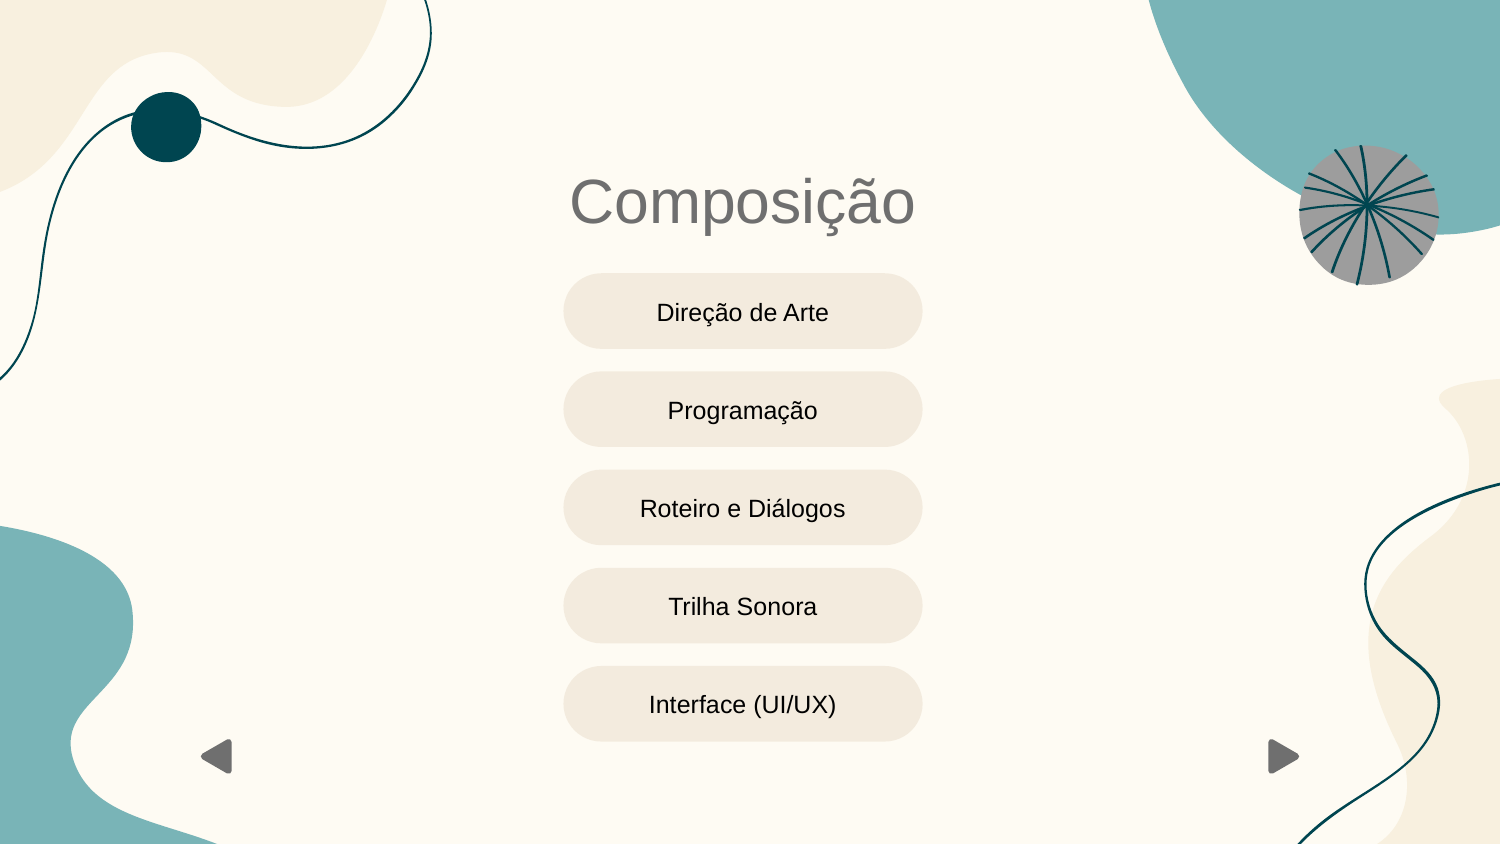

# Composição

Direção de Arte
Programação
Roteiro e Diálogos
Trilha Sonora
Interface (UI/UX)